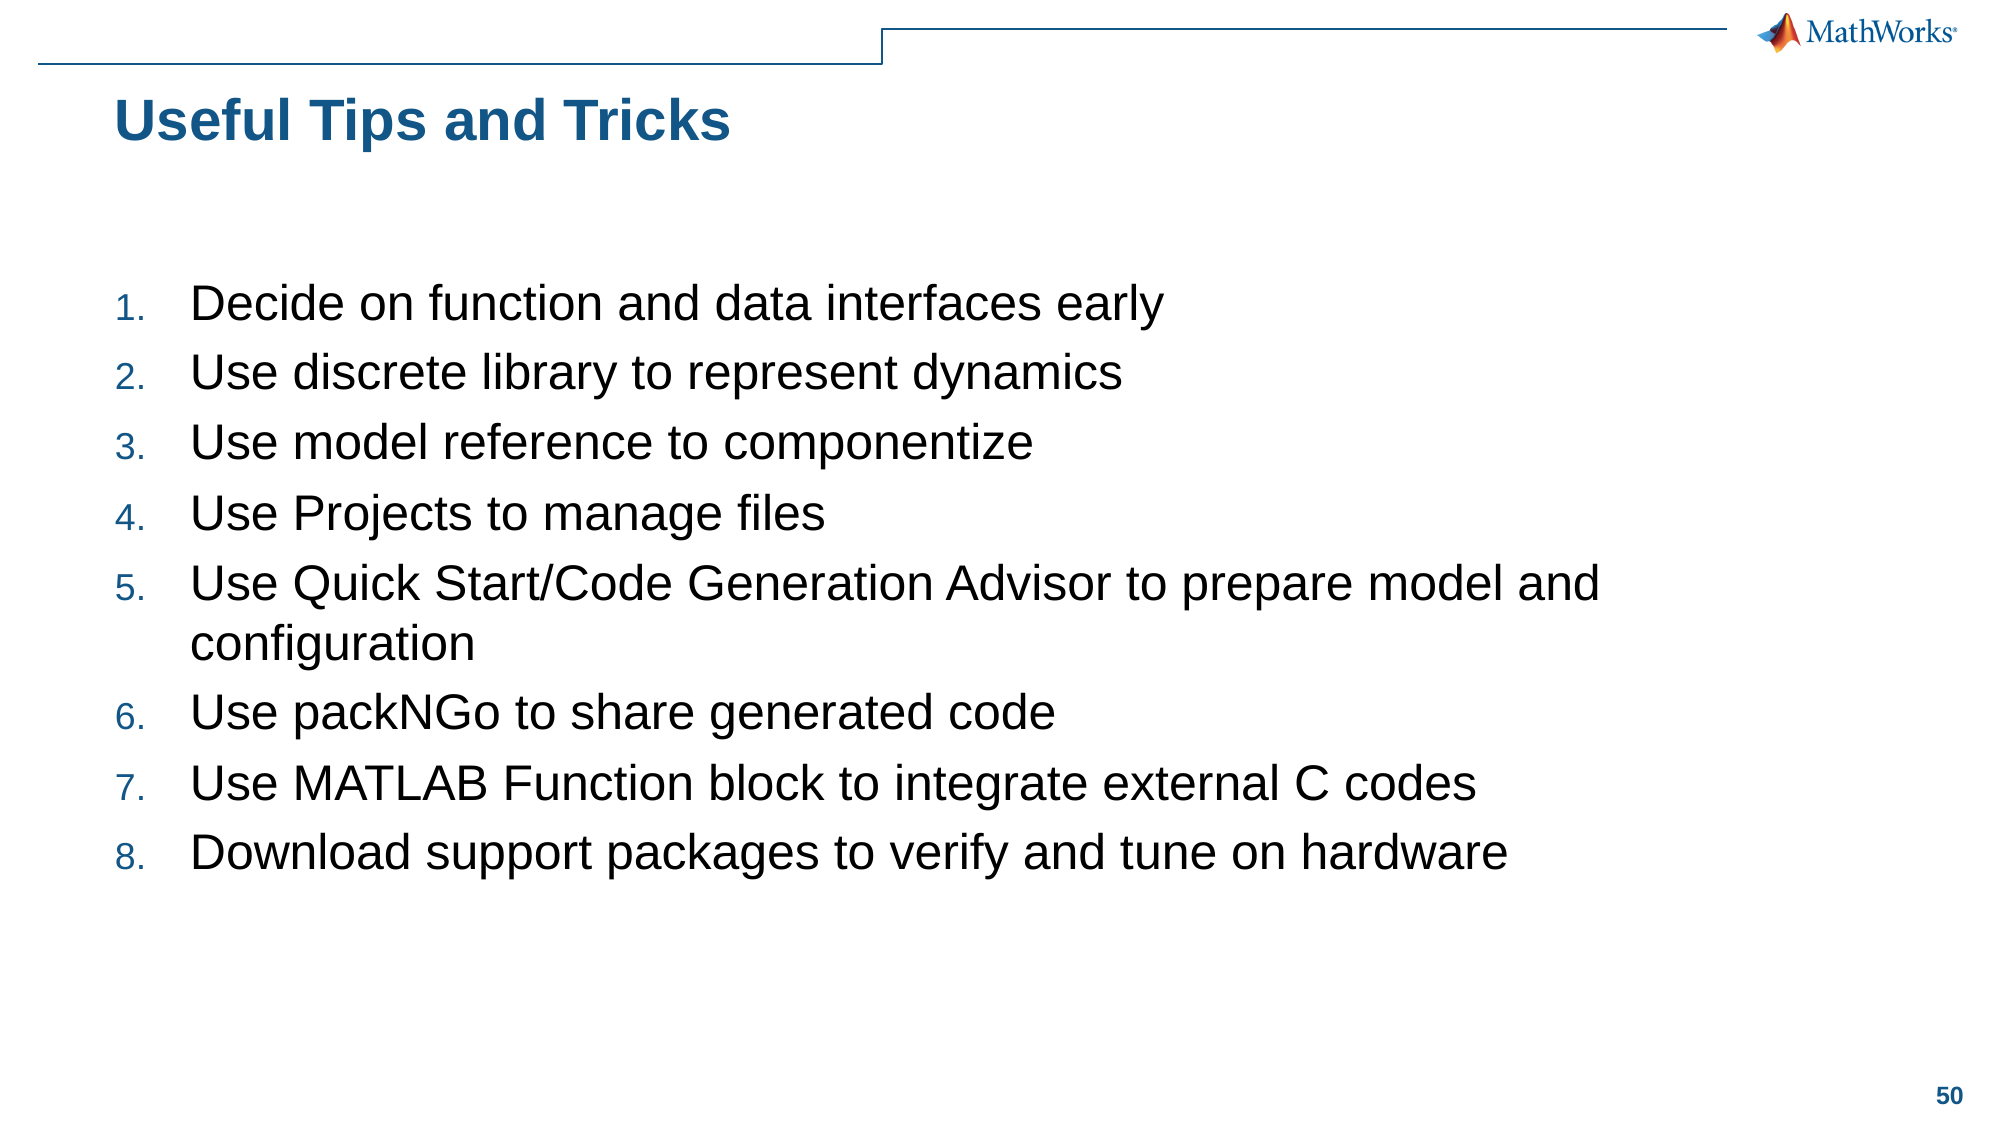

# Useful Tips and Tricks
Decide on function and data interfaces early
Use discrete library to represent dynamics
Use model reference to componentize
Use Projects to manage files
Use Quick Start/Code Generation Advisor to prepare model and configuration
Use packNGo to share generated code
Use MATLAB Function block to integrate external C codes
Download support packages to verify and tune on hardware